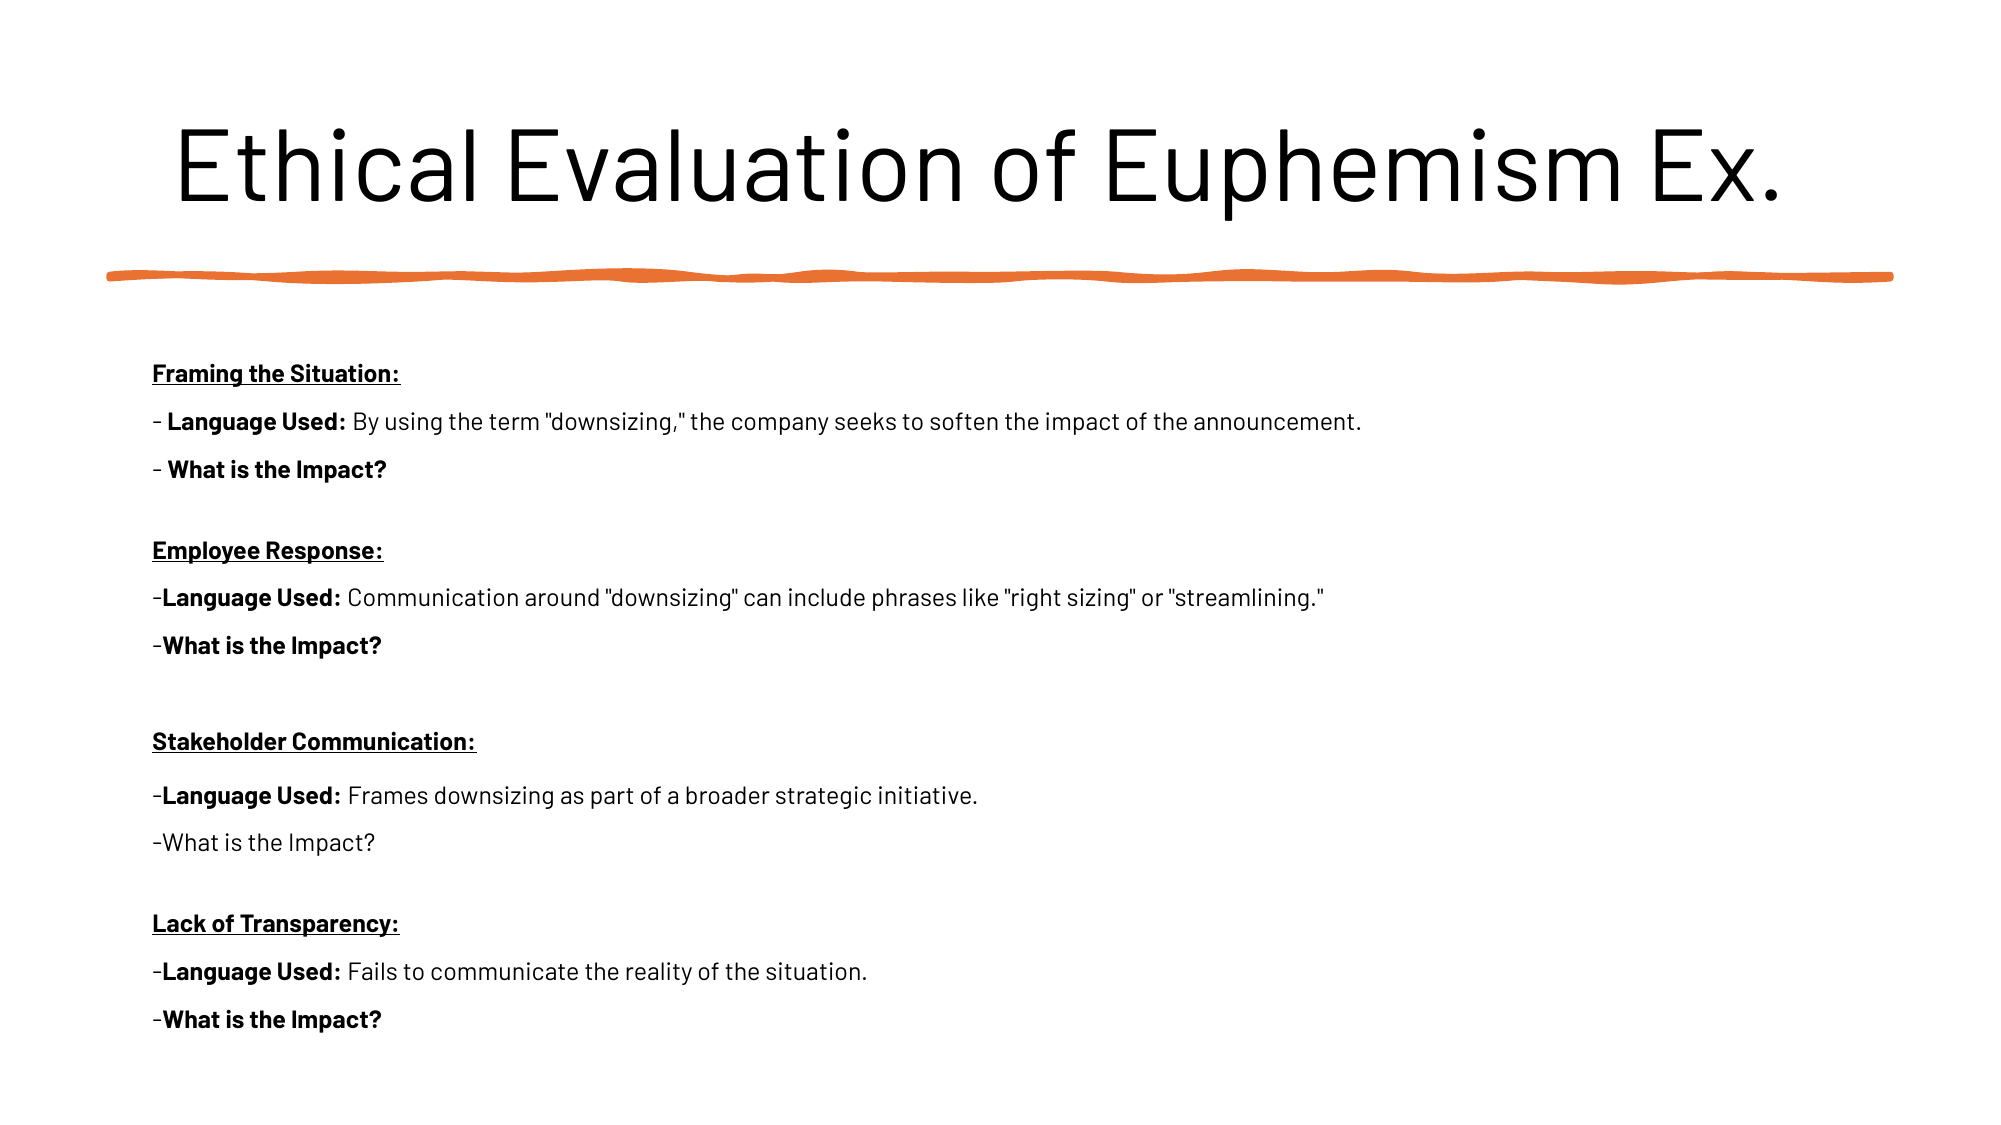

# Ethical Evaluation of Euphemism Ex.

Framing the Situation:
- Language Used: By using the term "downsizing," the company seeks to soften the impact of the announcement.
- What is the Impact?
Employee Response:
-Language Used: Communication around "downsizing" can include phrases like "right sizing" or "streamlining."
-What is the Impact?

Stakeholder Communication:
 
-Language Used: Frames downsizing as part of a broader strategic initiative.
-What is the Impact?
 
Lack of Transparency:
-Language Used: Fails to communicate the reality of the situation.
-What is the Impact?